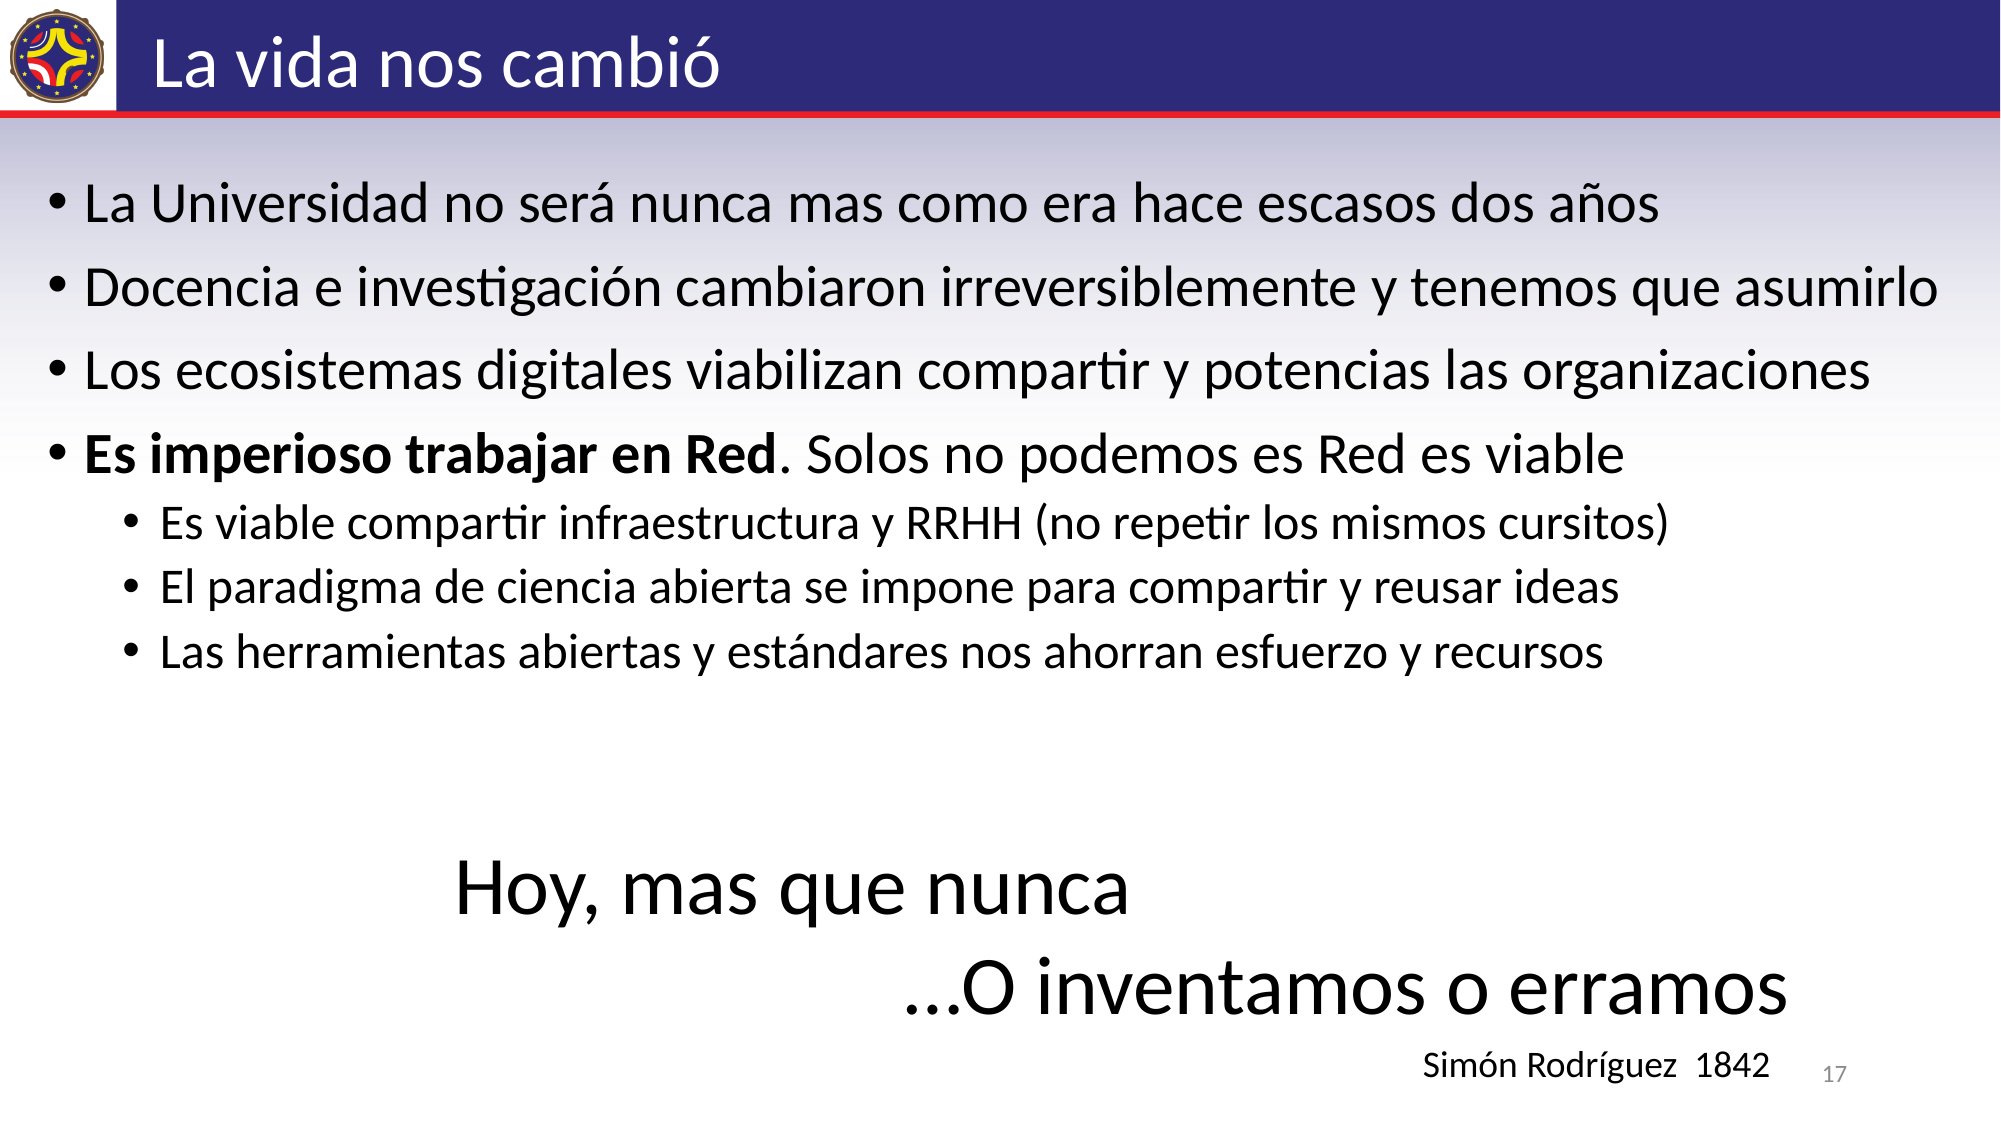

# La vida nos cambió
La Universidad no será nunca mas como era hace escasos dos años
Docencia e investigación cambiaron irreversiblemente y tenemos que asumirlo
Los ecosistemas digitales viabilizan compartir y potencias las organizaciones
Es imperioso trabajar en Red. Solos no podemos es Red es viable
Es viable compartir infraestructura y RRHH (no repetir los mismos cursitos)
El paradigma de ciencia abierta se impone para compartir y reusar ideas
Las herramientas abiertas y estándares nos ahorran esfuerzo y recursos
Hoy, mas que nunca
                        …O inventamos o erramos
Simón Rodríguez  1842
17